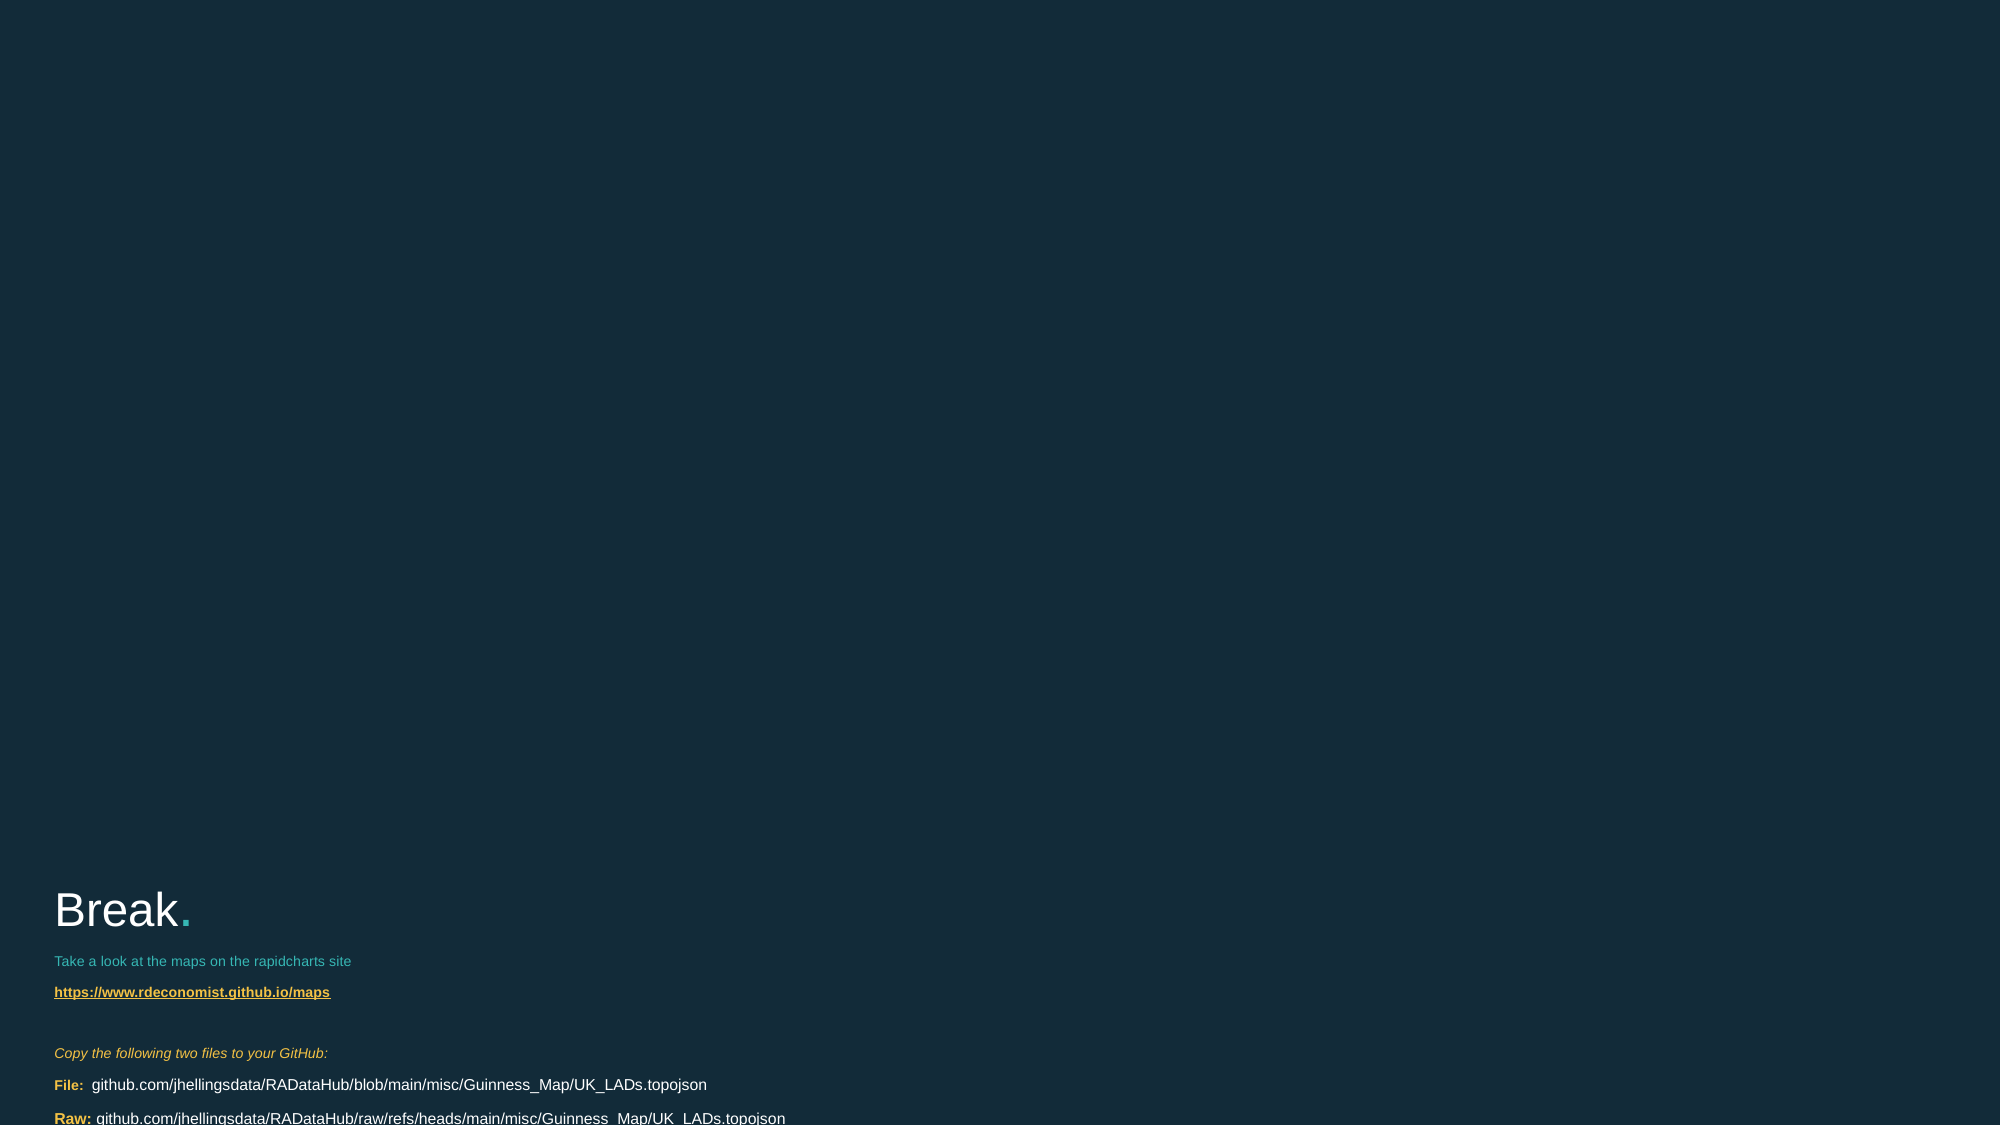

# Break. Take a look at the maps on the rapidcharts site https://www.rdeconomist.github.io/maps Copy the following two files to your GitHub: File:  github.com/jhellingsdata/RADataHub/blob/main/misc/Guinness_Map/UK_LADs.topojson Raw: github.com/jhellingsdata/RADataHub/raw/refs/heads/main/misc/Guinness_Map/UK_LADs.topojson File:  github.com/jhellingsdata/RADataHub/blob/main/misc/Guinness_Map/pint_data.csv Raw: github.com/jhellingsdata/RADataHub/raw/refs/heads/main/misc/Guinness_Map/pint_data.csv